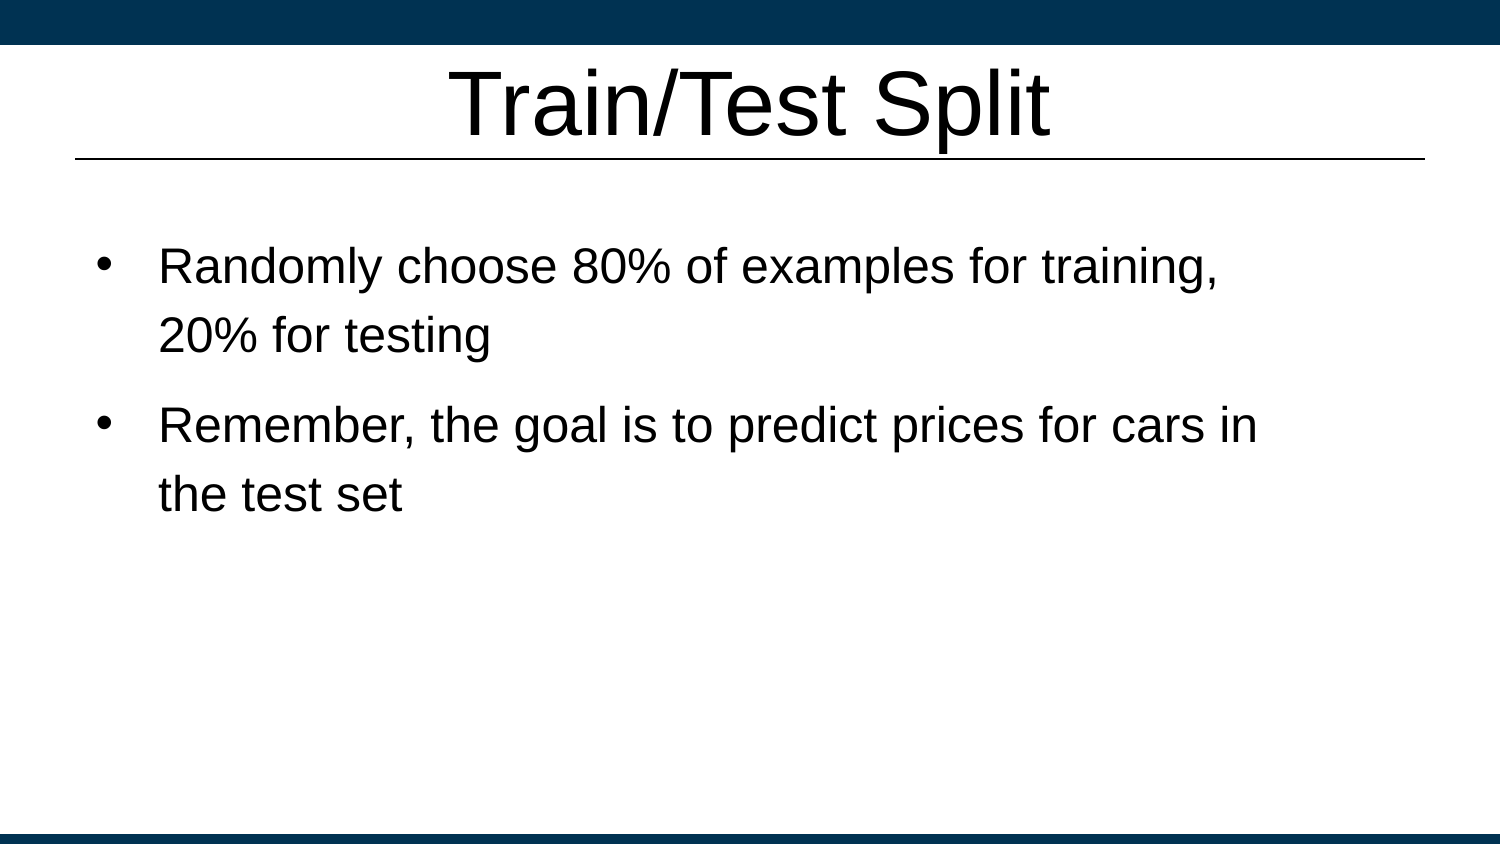

# Train/Test Split
Randomly choose 80% of examples for training, 20% for testing
Remember, the goal is to predict prices for cars in the test set